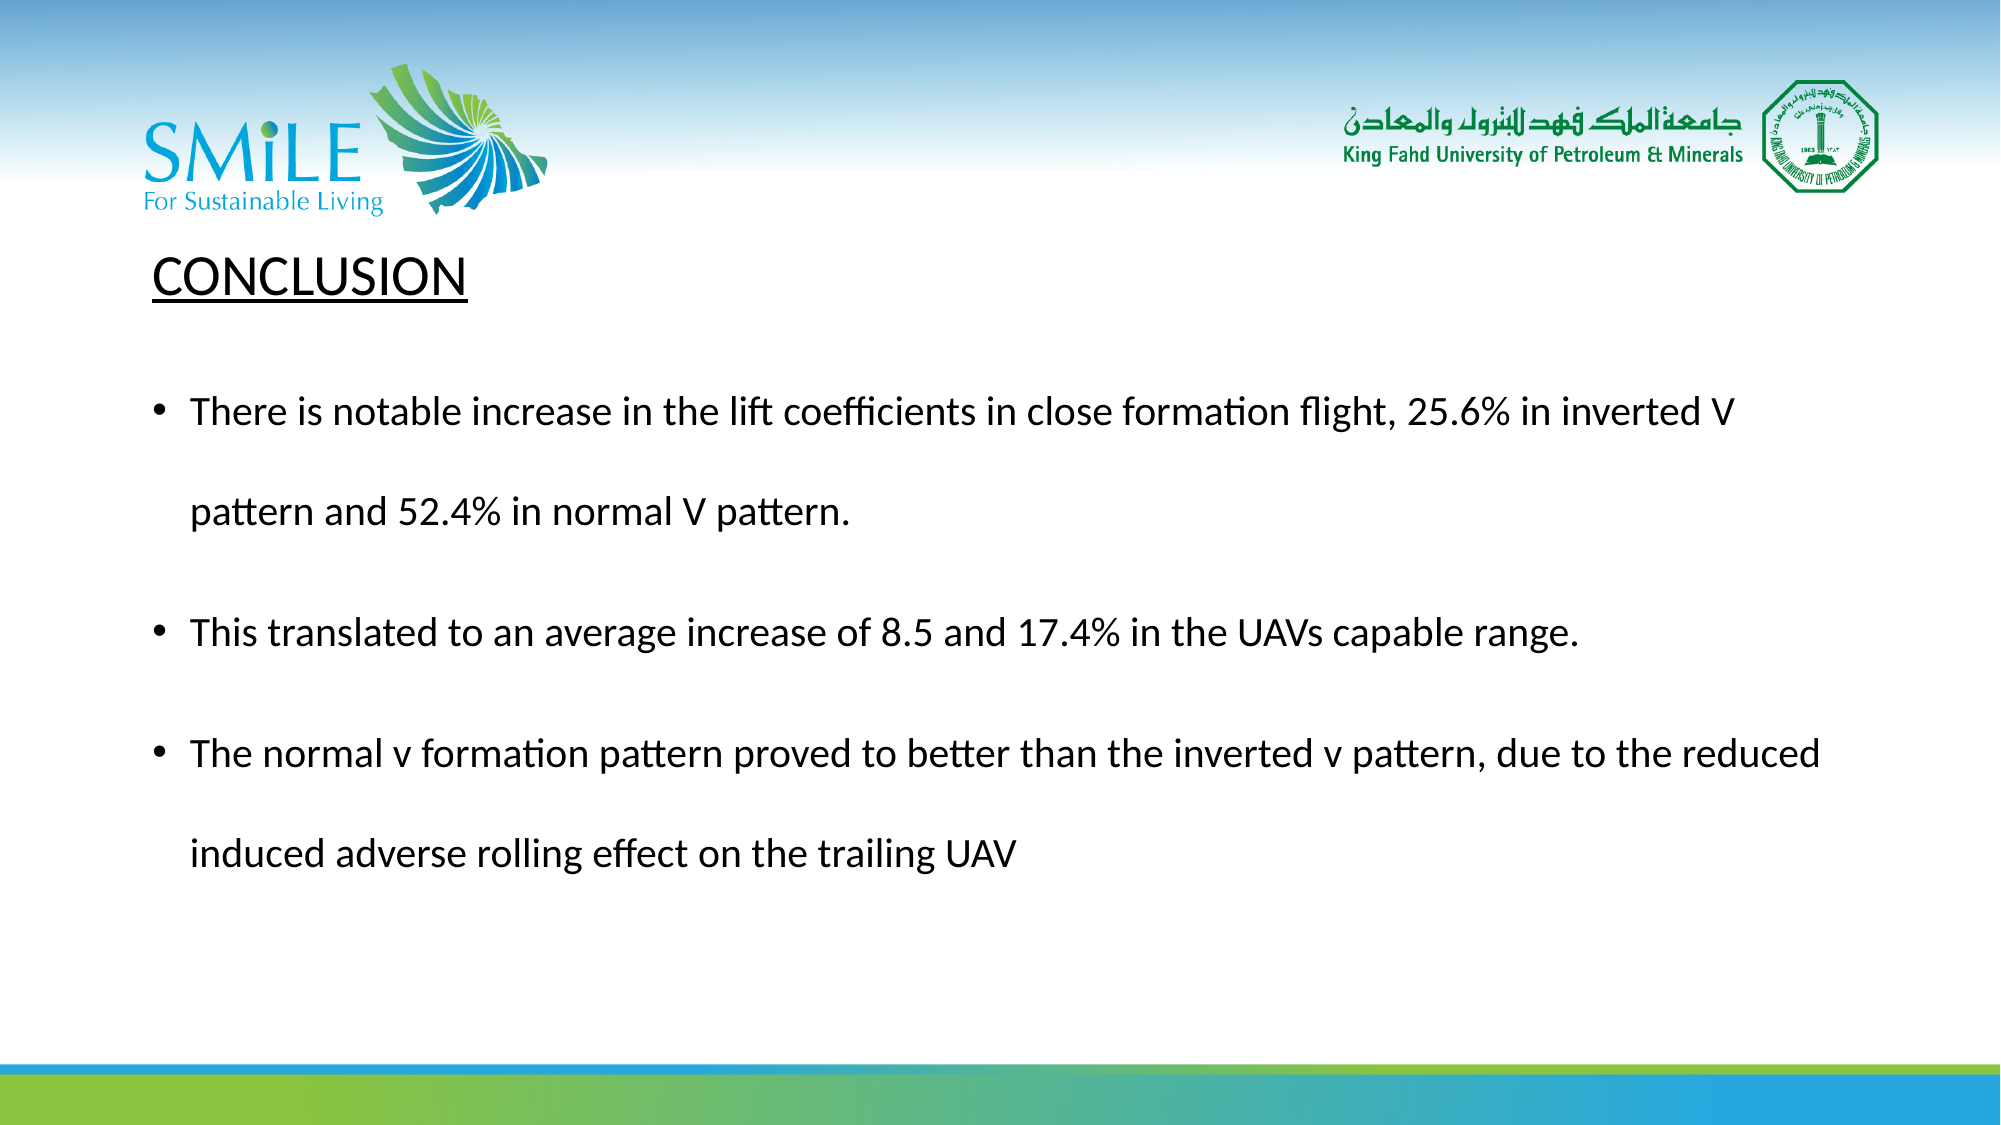

# CONCLUSION
There is notable increase in the lift coefficients in close formation flight, 25.6% in inverted V pattern and 52.4% in normal V pattern.
This translated to an average increase of 8.5 and 17.4% in the UAVs capable range.
The normal v formation pattern proved to better than the inverted v pattern, due to the reduced induced adverse rolling effect on the trailing UAV